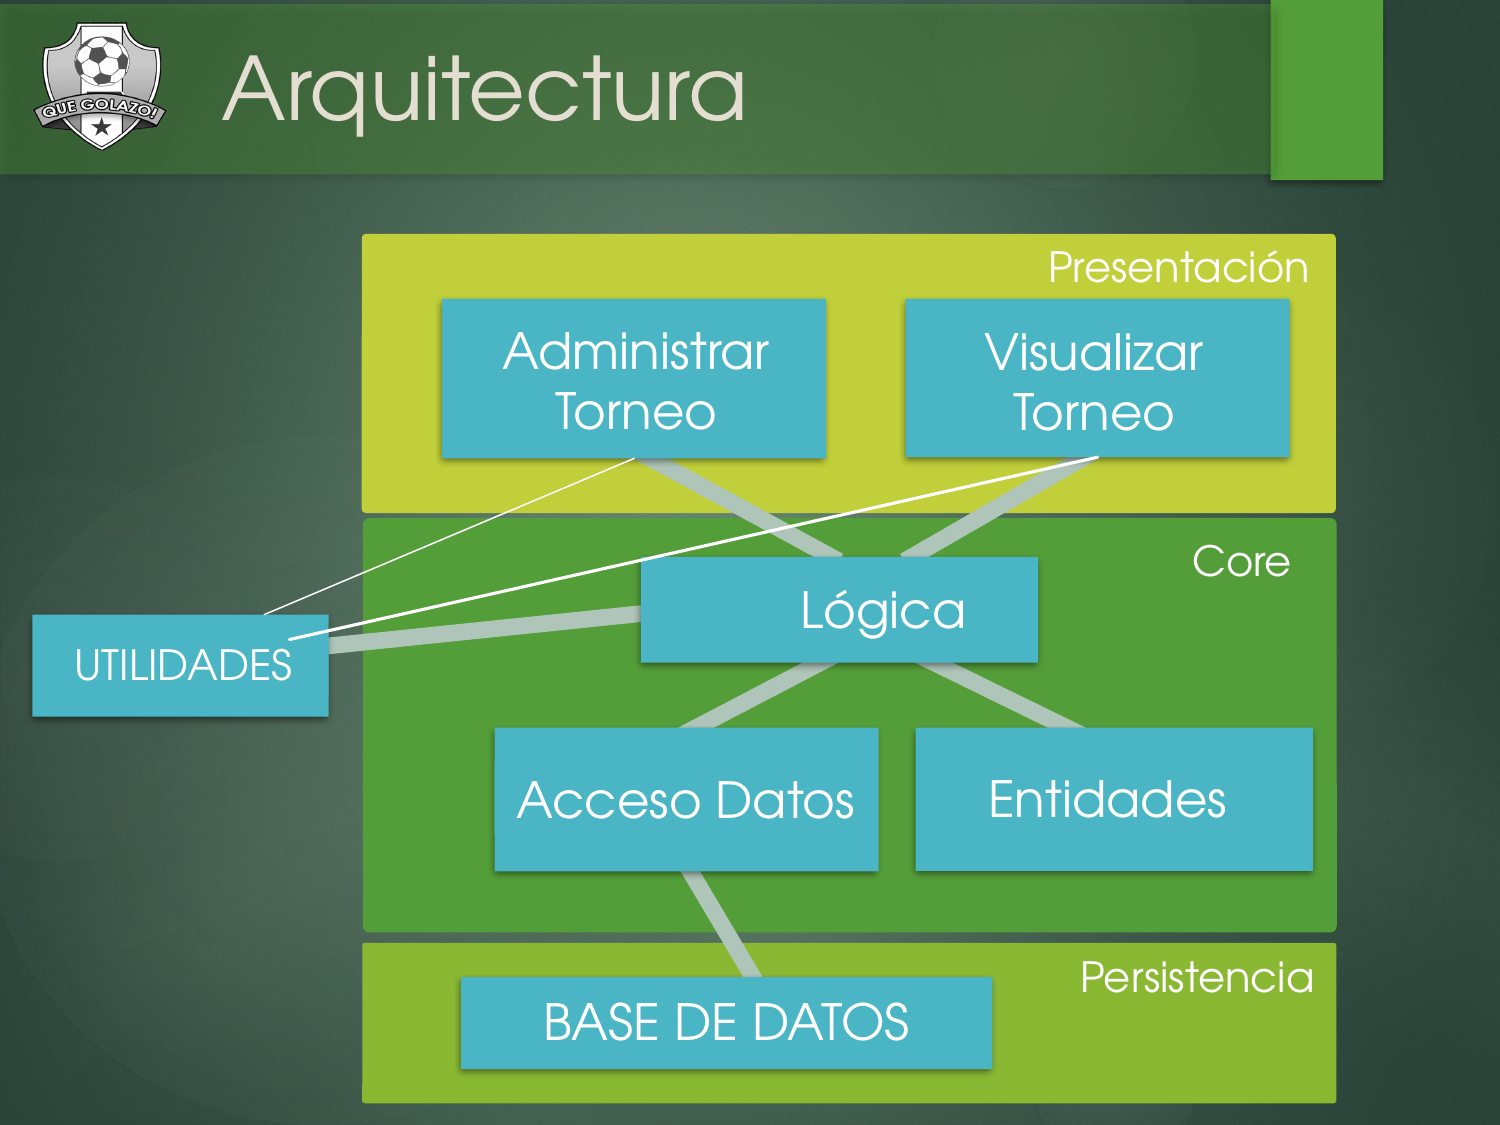

# Arquitectura
Presentación

Presentación

Administrar Torneo

Visualizar Torneo

Core

Lógica

UTILIDADES

Acceso Datos

Entidades

Persistencia

BASE DE DATOS